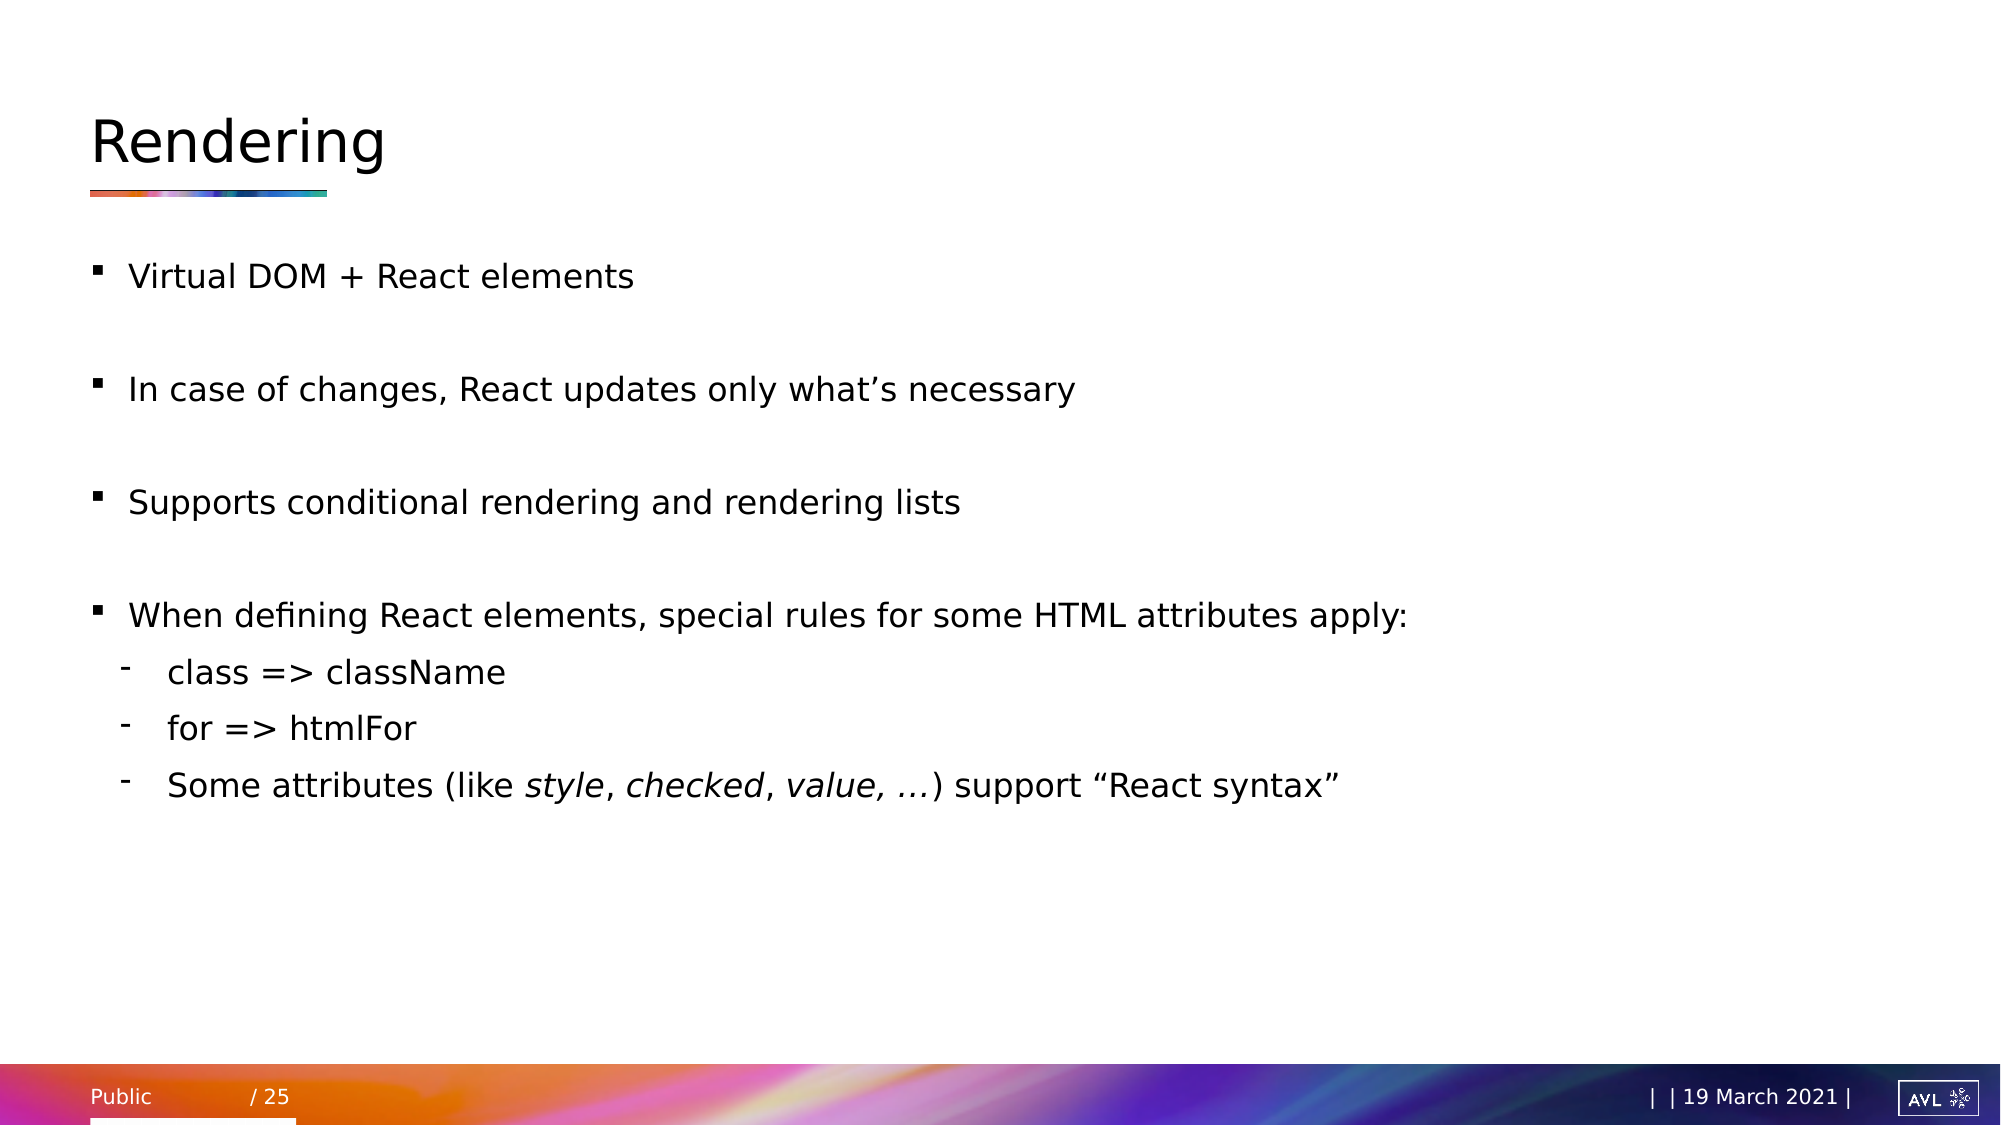

# Rendering
Virtual DOM + React elements

In case of changes, React updates only what’s necessary

Supports conditional rendering and rendering lists

When defining React elements, special rules for some HTML attributes apply:
class => className
for => htmlFor
Some attributes (like style, checked, value, …) support “React syntax”